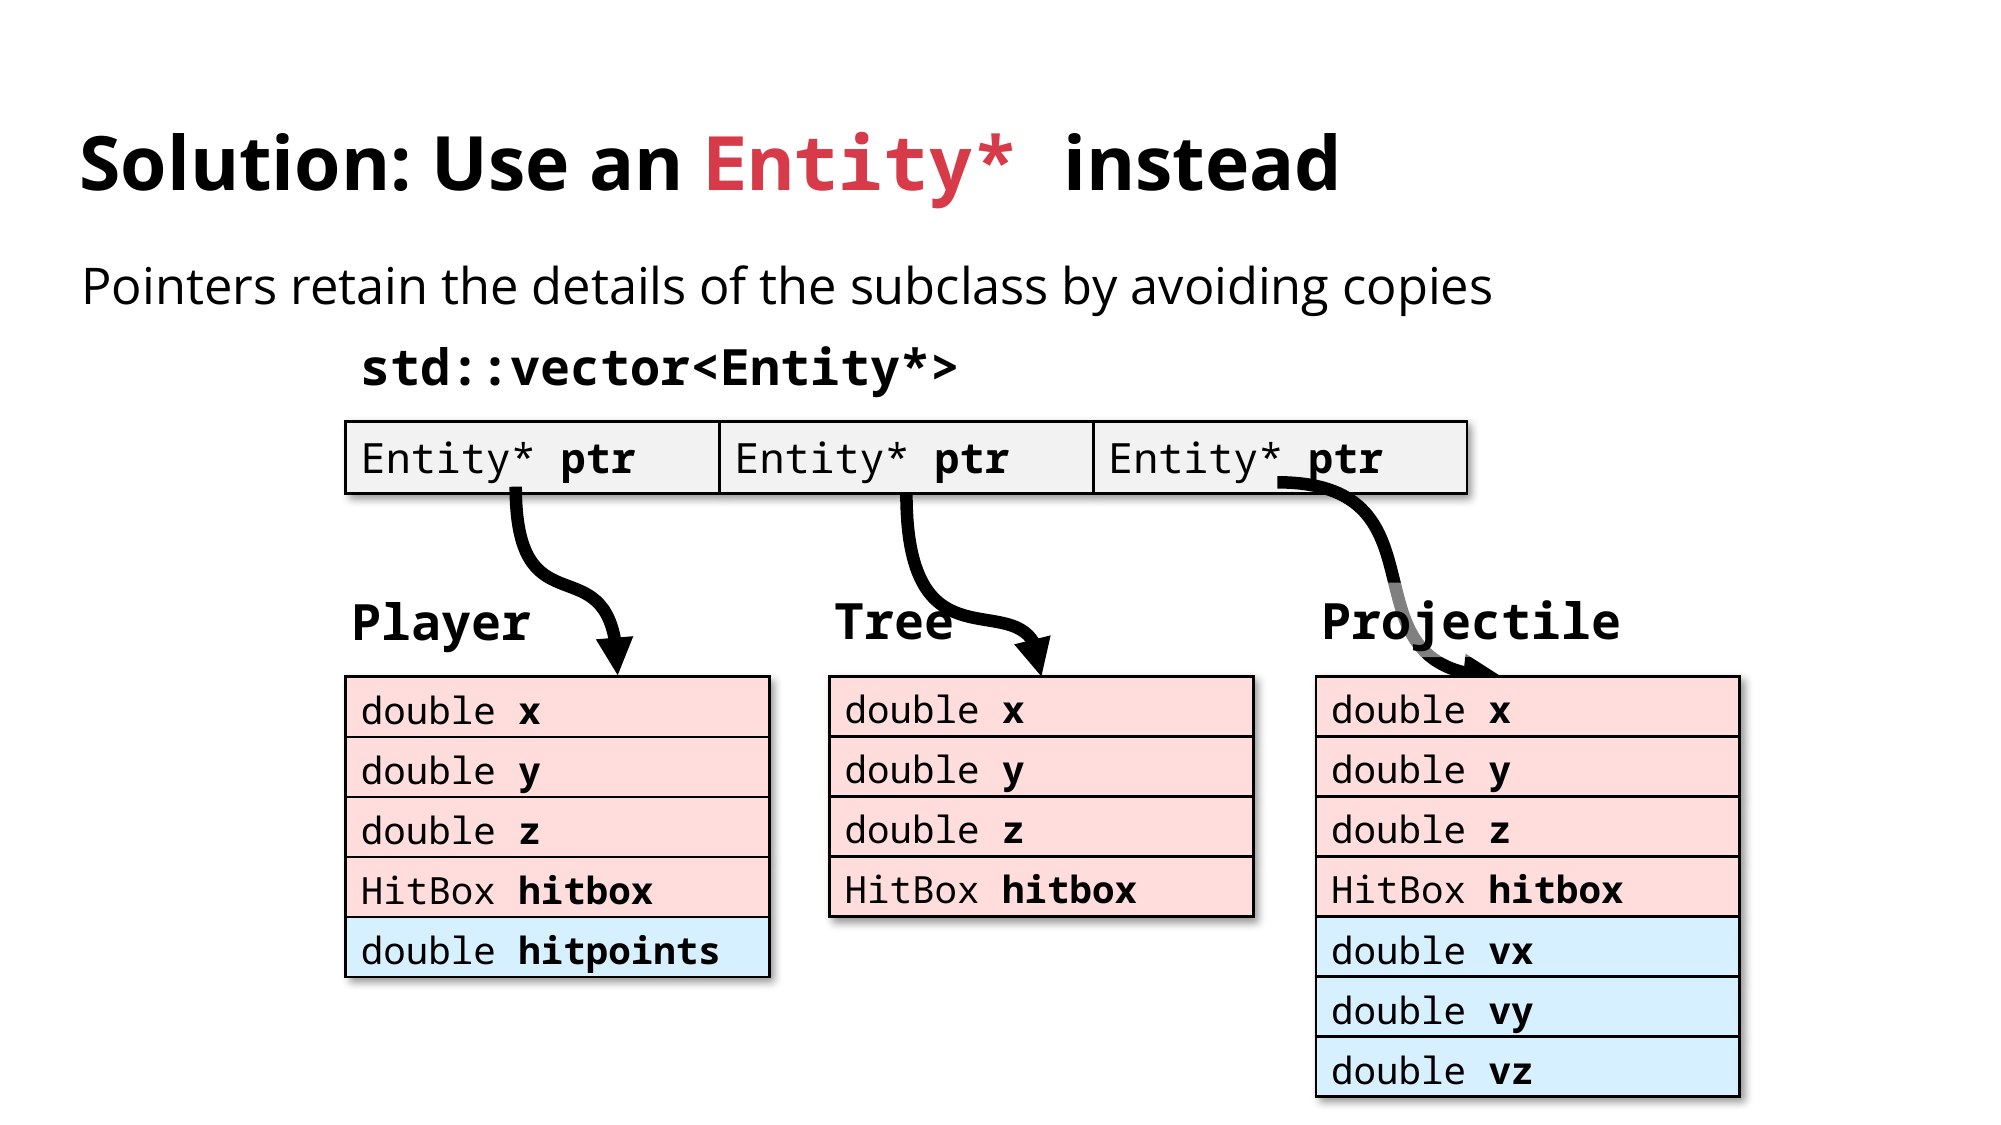

# Solution: Use an Entity* instead
Pointers retain the details of the subclass by avoiding copies
std::vector<Entity*>
| Entity\* ptr | Entity\* ptr | Entity\* ptr |
| --- | --- | --- |
Tree
Projectile
Player
| double x |
| --- |
| double y |
| double z |
| HitBox hitbox |
| double x |
| --- |
| double y |
| double z |
| HitBox hitbox |
| double vx |
| double vy |
| double vz |
| double x |
| --- |
| double y |
| double z |
| HitBox hitbox |
| double hitpoints |